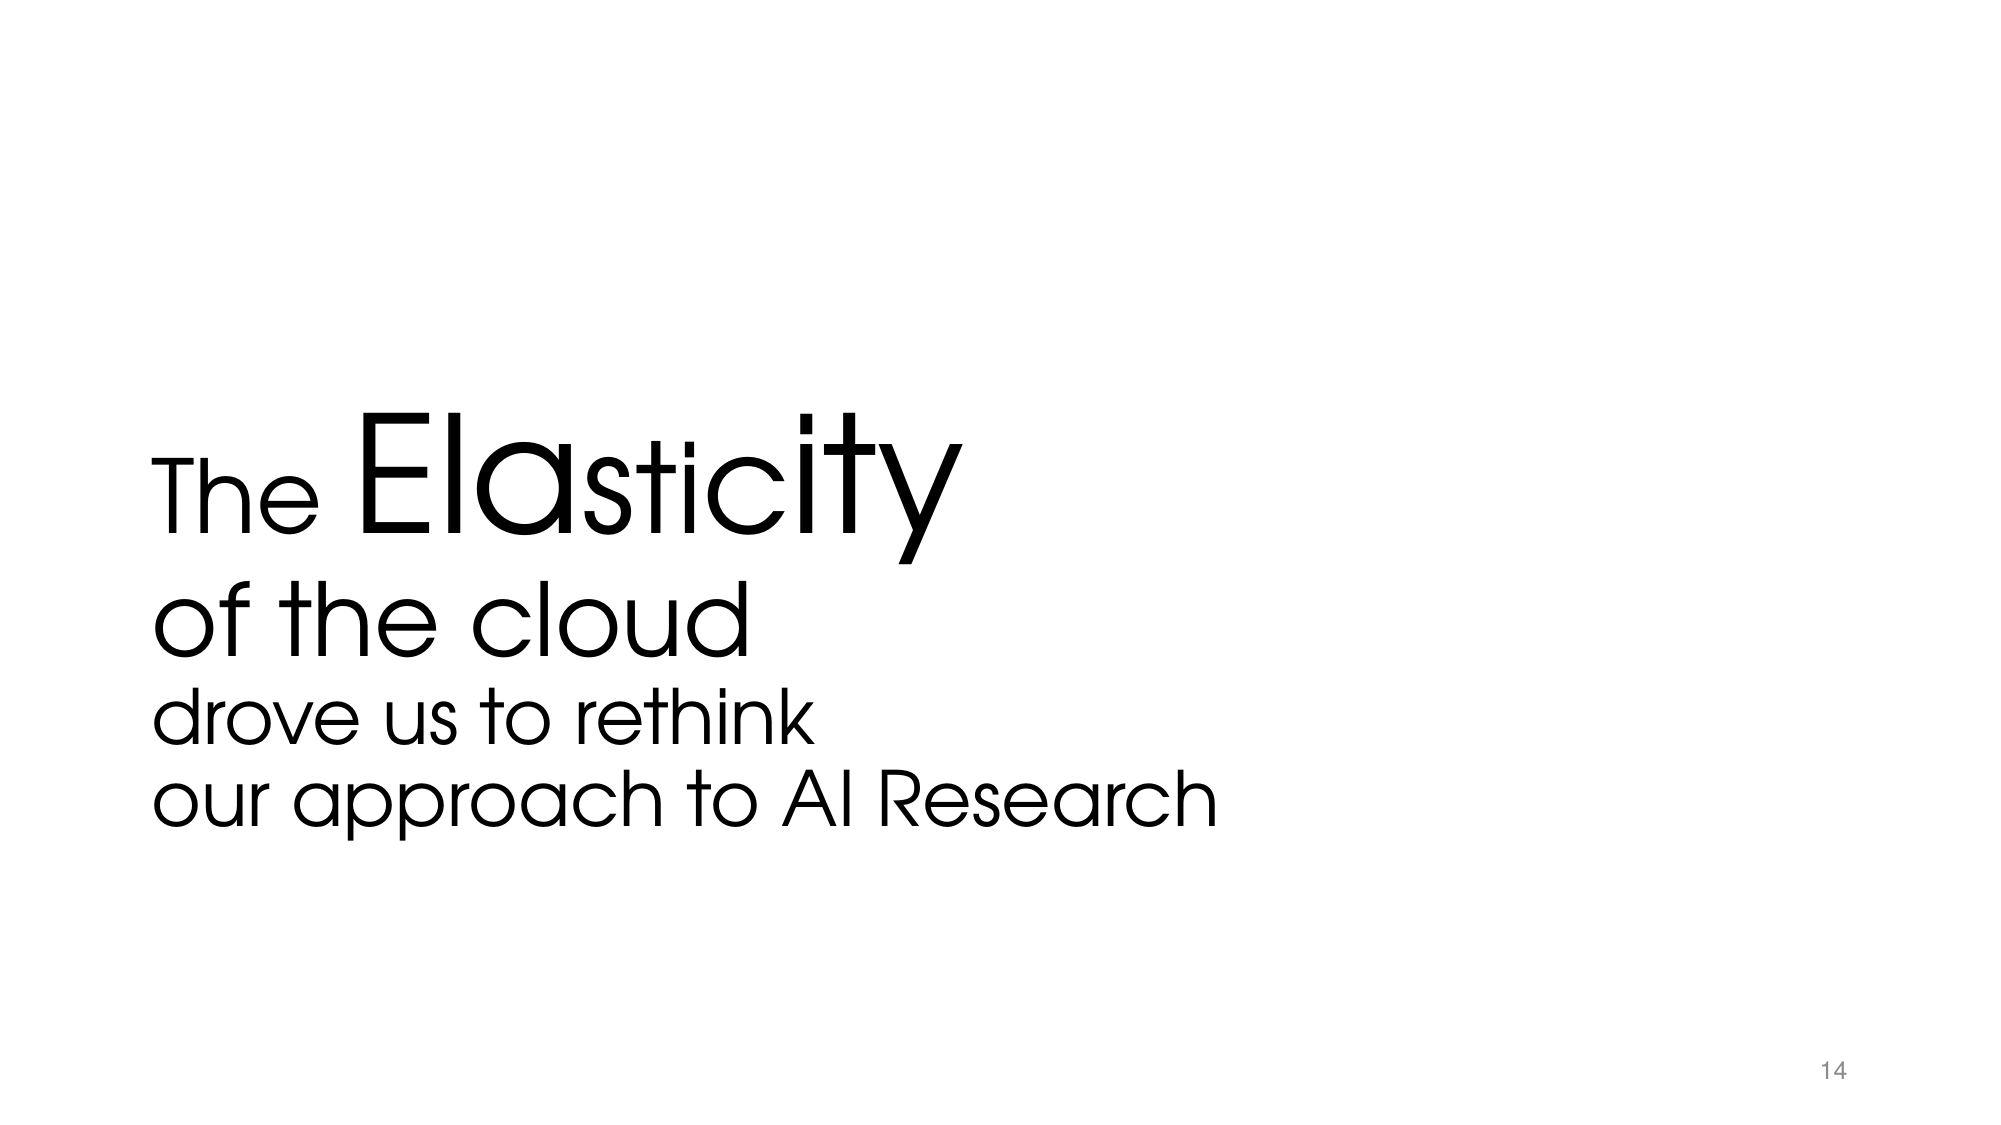

# The Elasticity of the cloud drove us to rethink our approach to AI Research
14